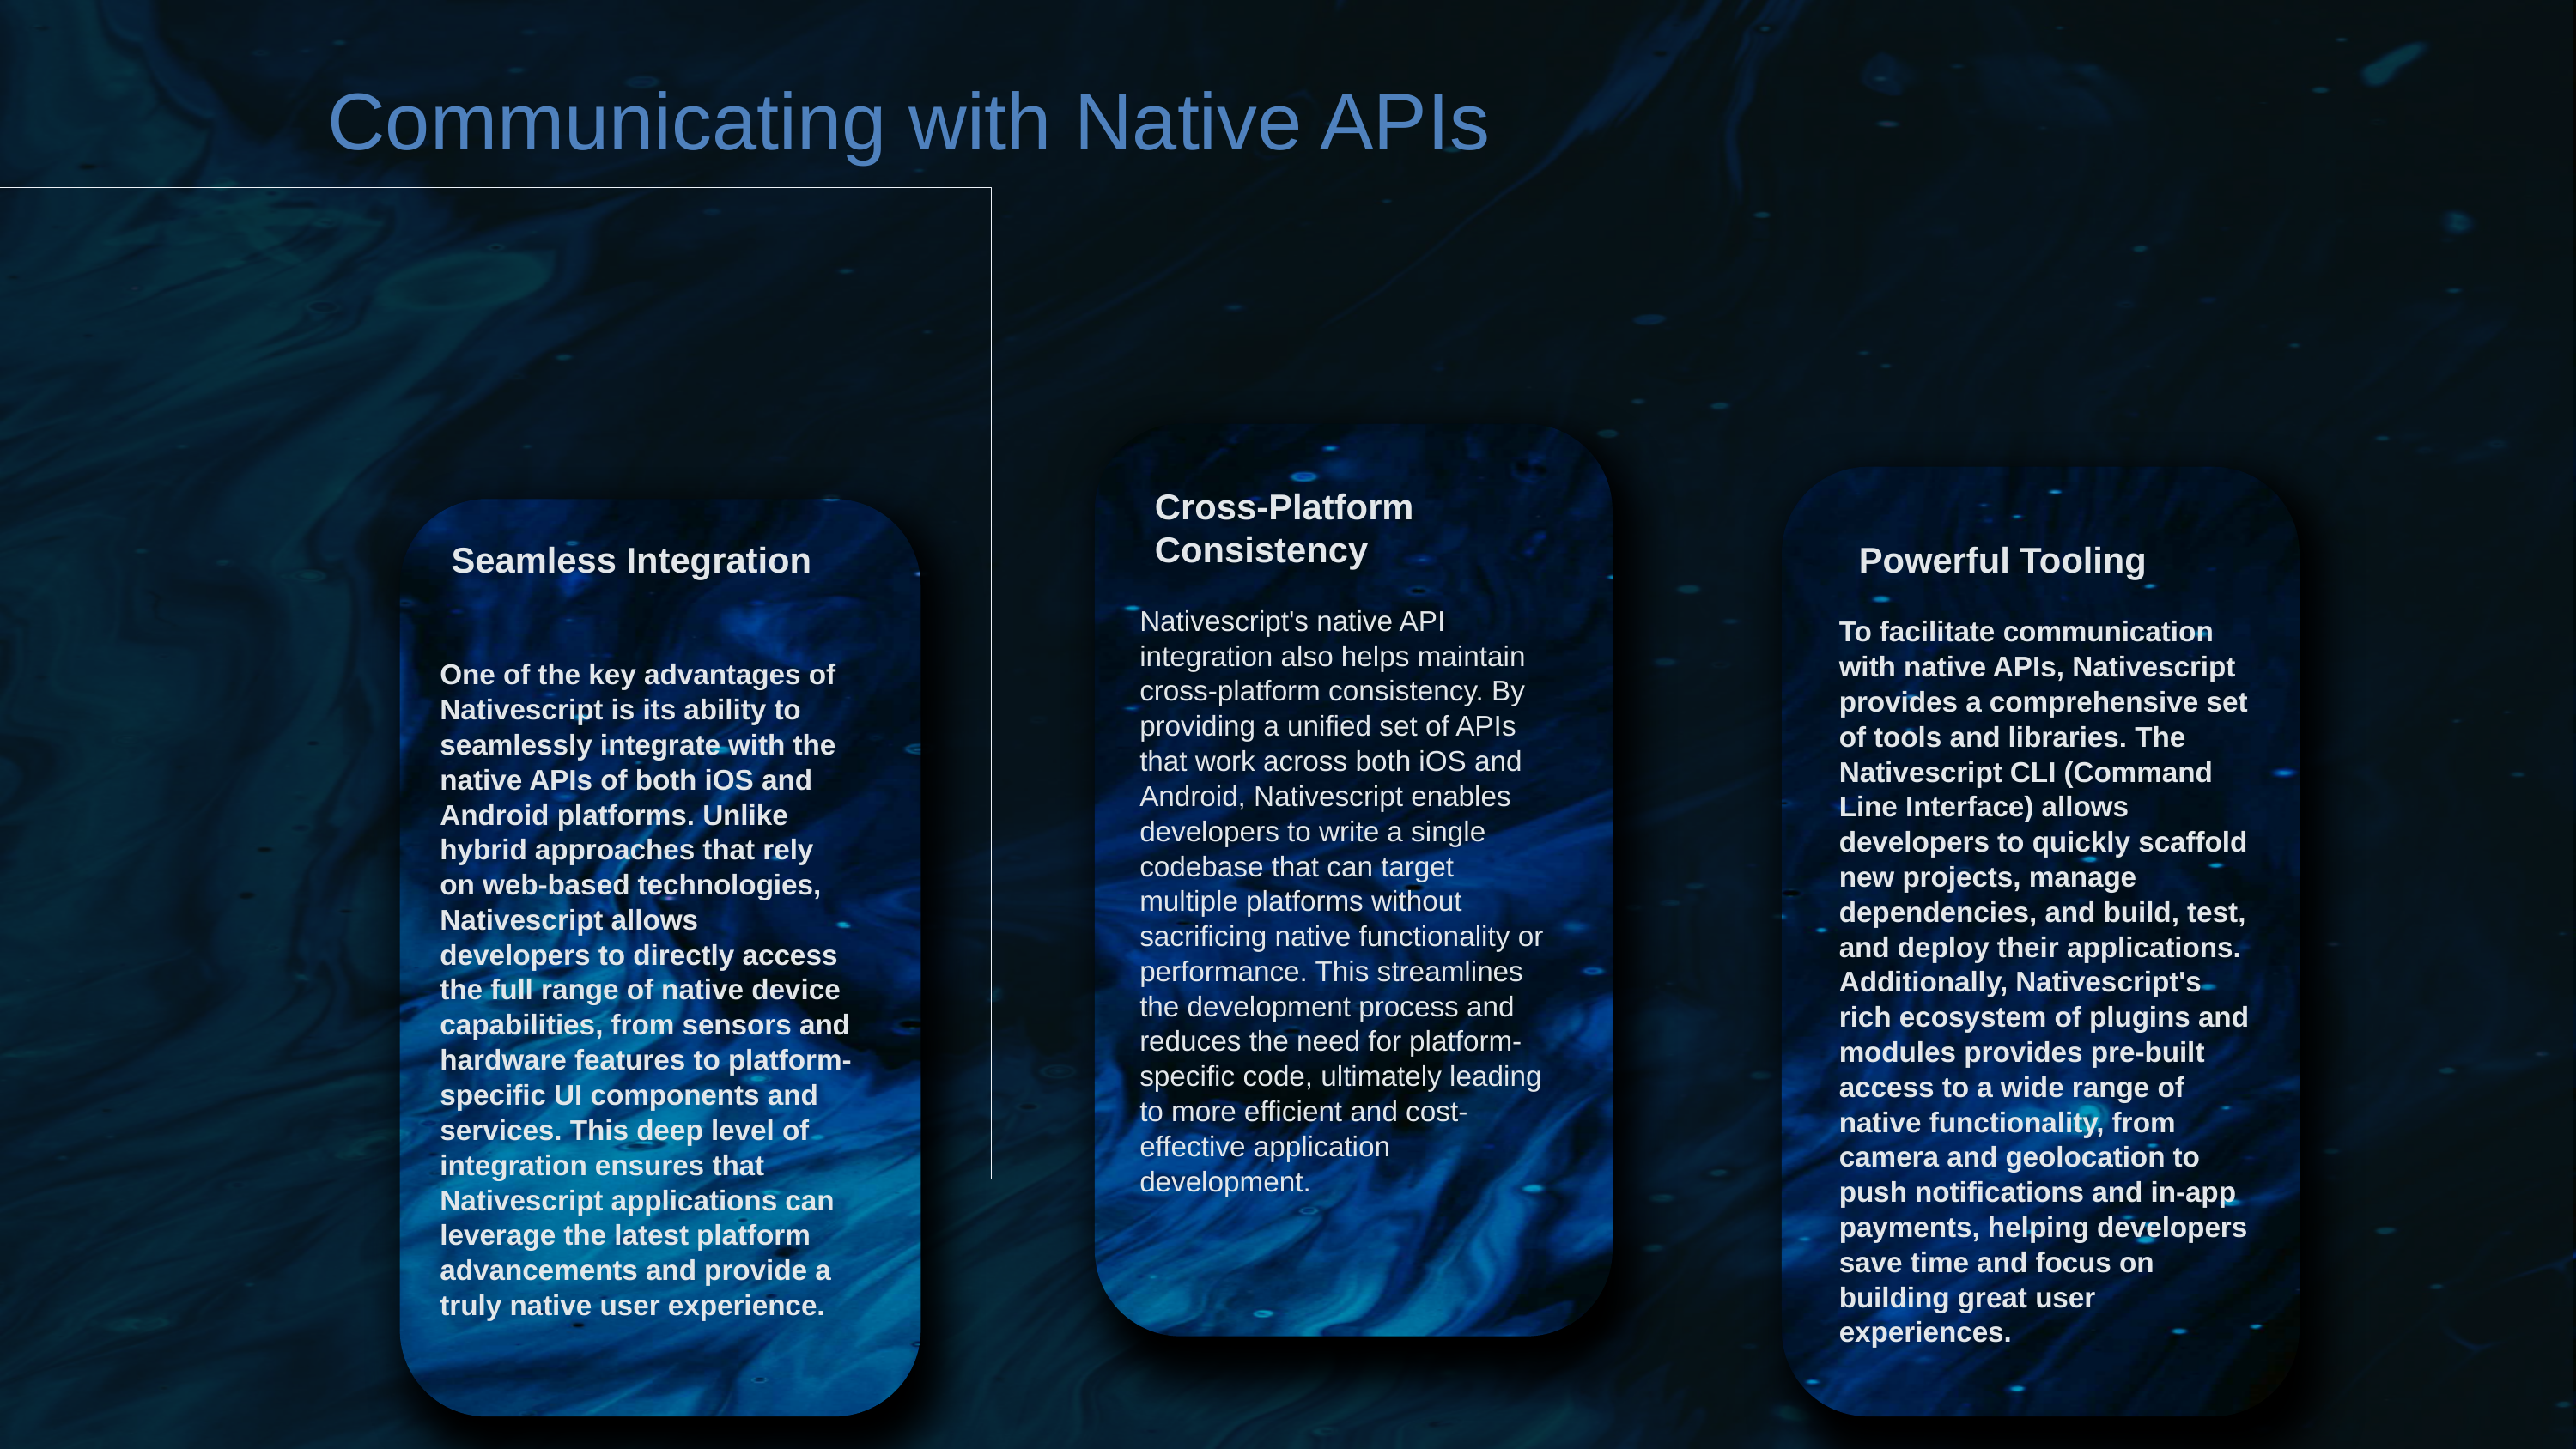

Communicating with Native APIs

Cross-Platform Consistency

Seamless Integration

Powerful Tooling

Nativescript's native API integration also helps maintain cross-platform consistency. By providing a unified set of APIs that work across both iOS and Android, Nativescript enables developers to write a single codebase that can target multiple platforms without sacrificing native functionality or performance. This streamlines the development process and reduces the need for platform-specific code, ultimately leading to more efficient and cost-effective application development.
To facilitate communication with native APIs, Nativescript provides a comprehensive set of tools and libraries. The Nativescript CLI (Command Line Interface) allows developers to quickly scaffold new projects, manage dependencies, and build, test, and deploy their applications. Additionally, Nativescript's rich ecosystem of plugins and modules provides pre-built access to a wide range of native functionality, from camera and geolocation to push notifications and in-app payments, helping developers save time and focus on building great user experiences.
One of the key advantages of Nativescript is its ability to seamlessly integrate with the native APIs of both iOS and Android platforms. Unlike hybrid approaches that rely on web-based technologies, Nativescript allows developers to directly access the full range of native device capabilities, from sensors and hardware features to platform-specific UI components and services. This deep level of integration ensures that Nativescript applications can leverage the latest platform advancements and provide a truly native user experience.